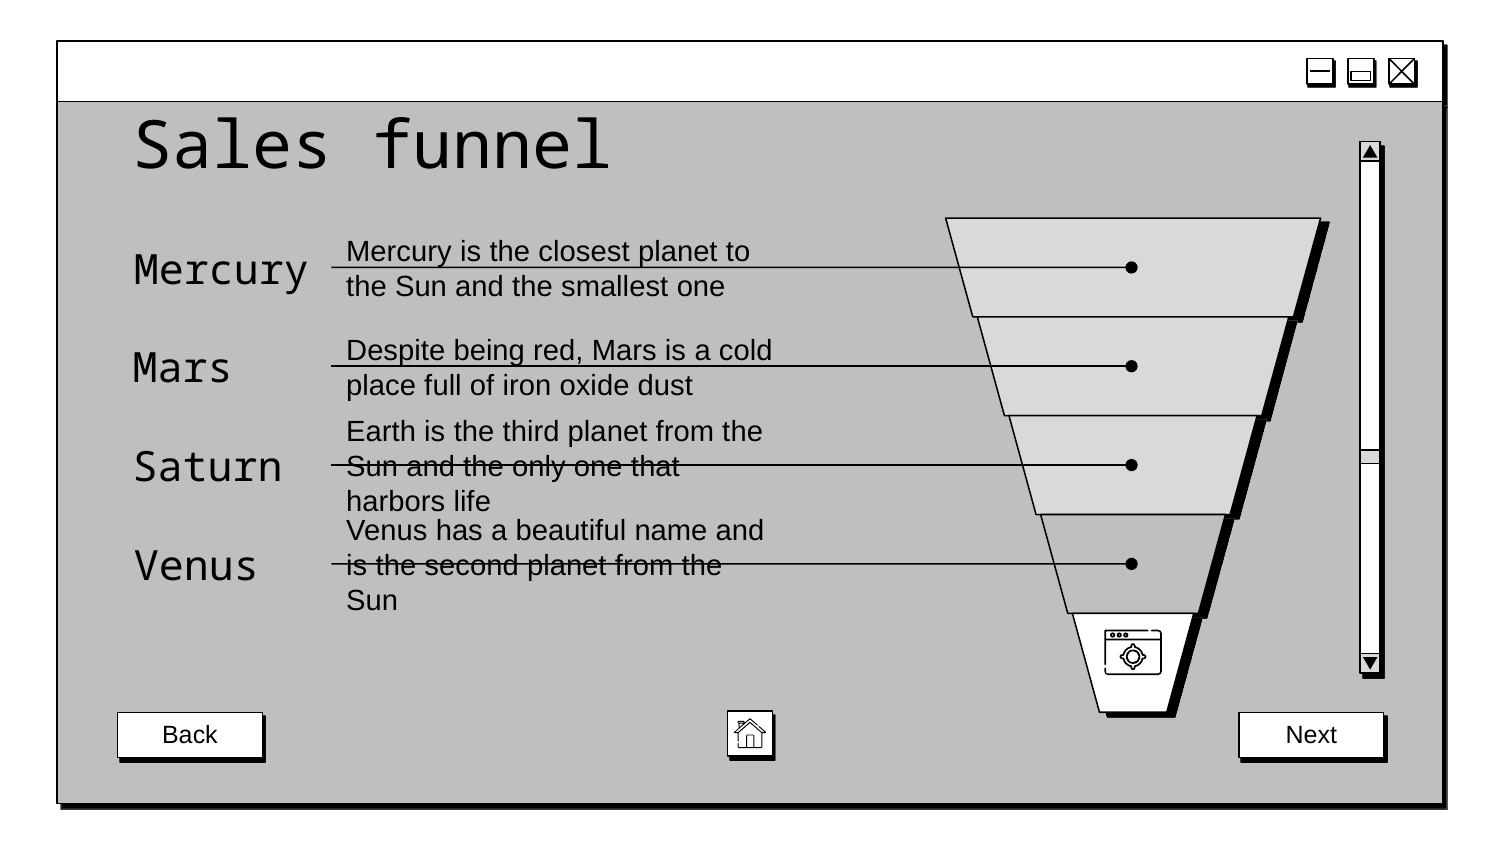

# Sales funnel

Mercury
Mercury is the closest planet to the Sun and the smallest one

Mars
Despite being red, Mars is a cold place full of iron oxide dust

Saturn
Earth is the third planet from the Sun and the only one that harbors life

Venus
Venus has a beautiful name and is the second planet from the Sun

Back
Next